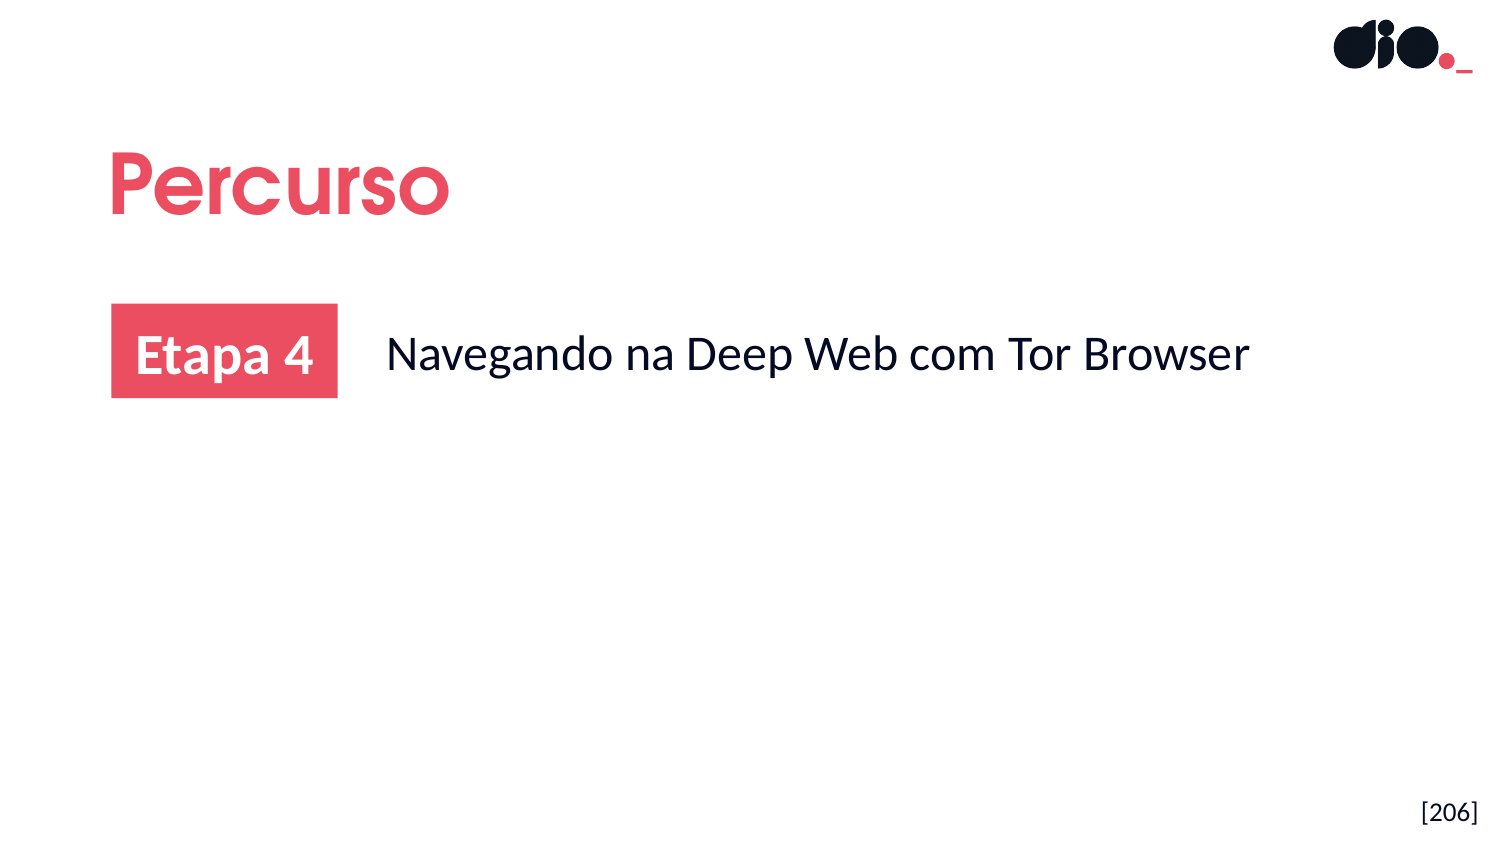

Percurso
Etapa 4
Navegando na Deep Web com Tor Browser
[206]